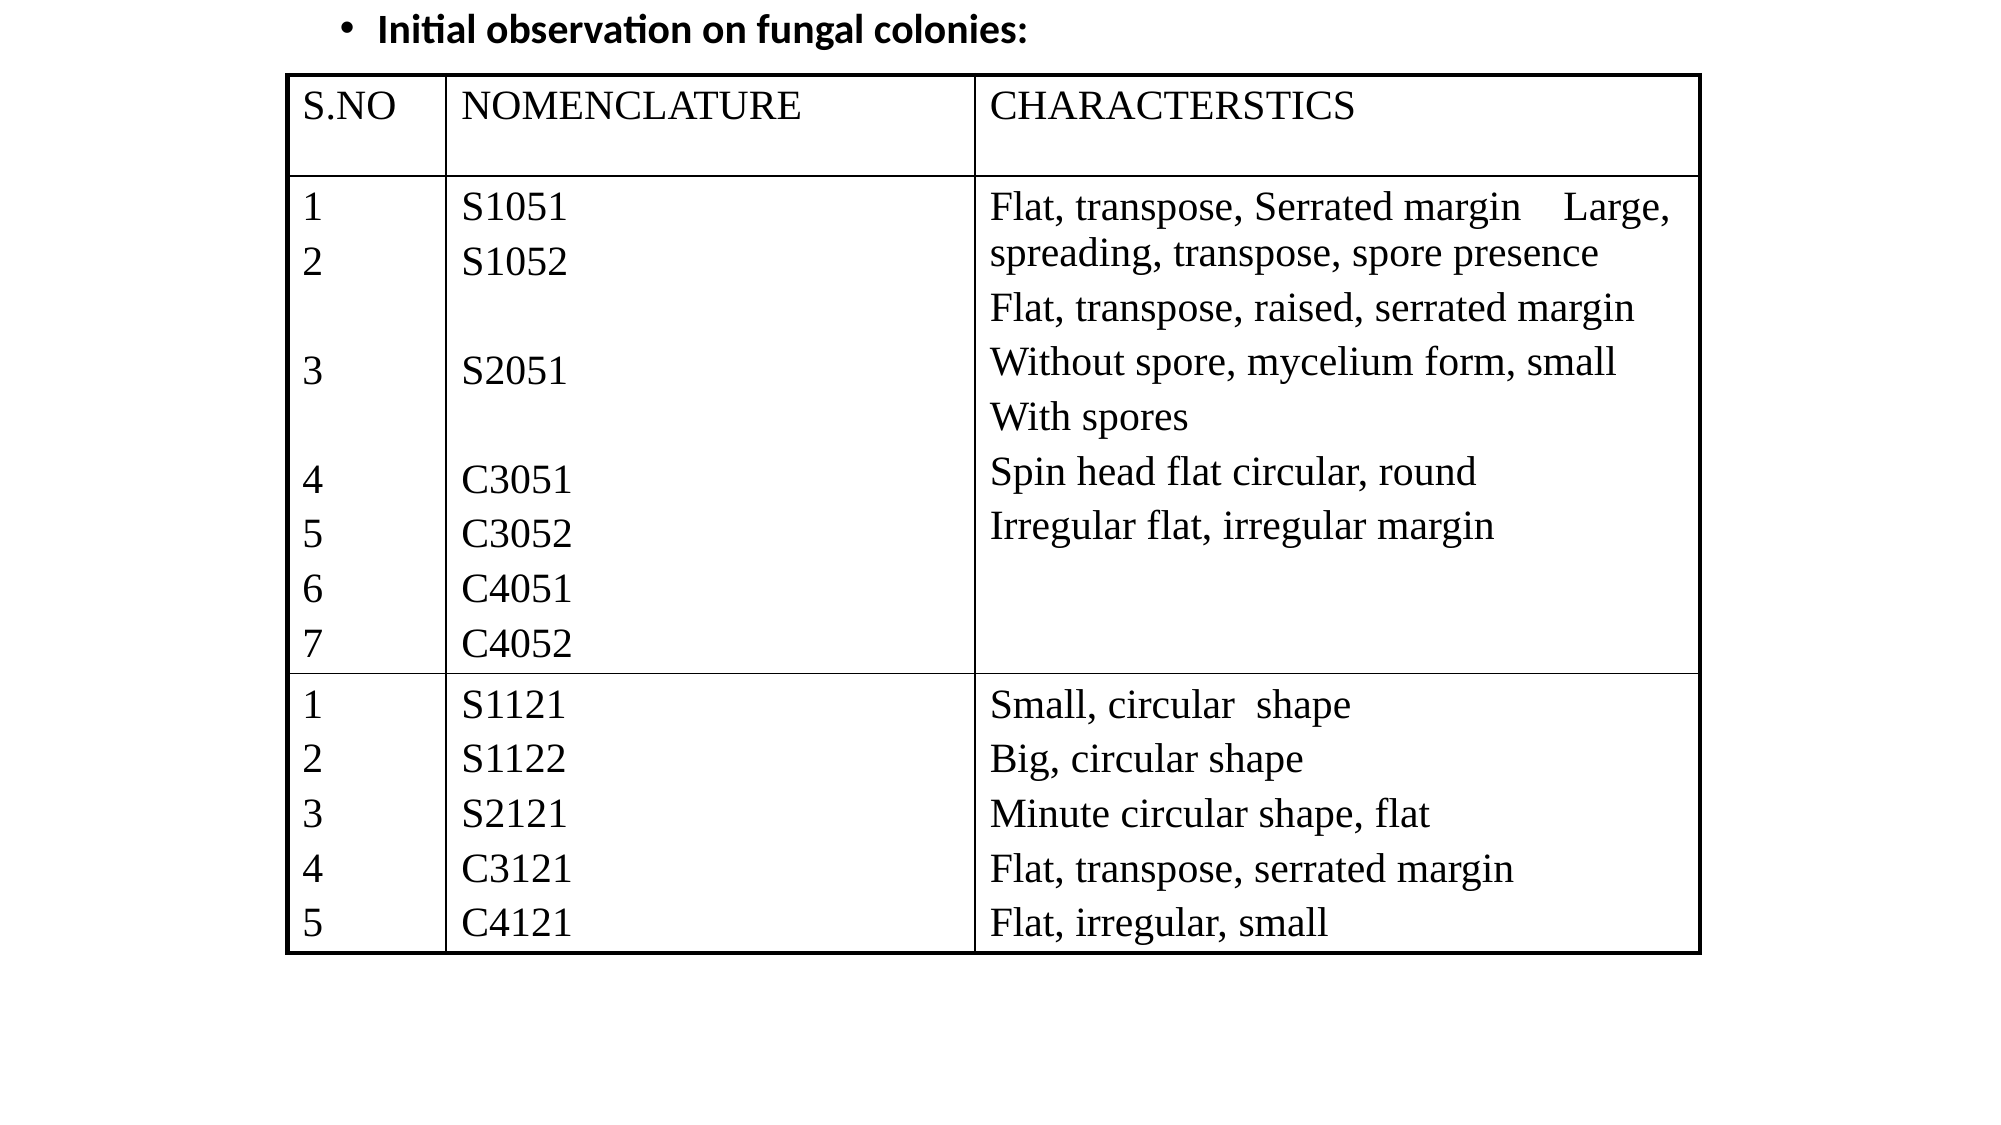

Initial observation on fungal colonies:

| S.NO | NOMENCLATURE | CHARACTERSTICS |
| --- | --- | --- |
| 1 2 3 4 5 6 7 | S1051 S1052 S2051 C3051 C3052 C4051 C4052 | Flat, transpose, Serrated margin Large, spreading, transpose, spore presence Flat, transpose, raised, serrated margin Without spore, mycelium form, small With spores Spin head flat circular, round Irregular flat, irregular margin |
| 1 2 3 4 5 | S1121 S1122 S2121 C3121 C4121 | Small, circular shape Big, circular shape Minute circular shape, flat Flat, transpose, serrated margin Flat, irregular, small |